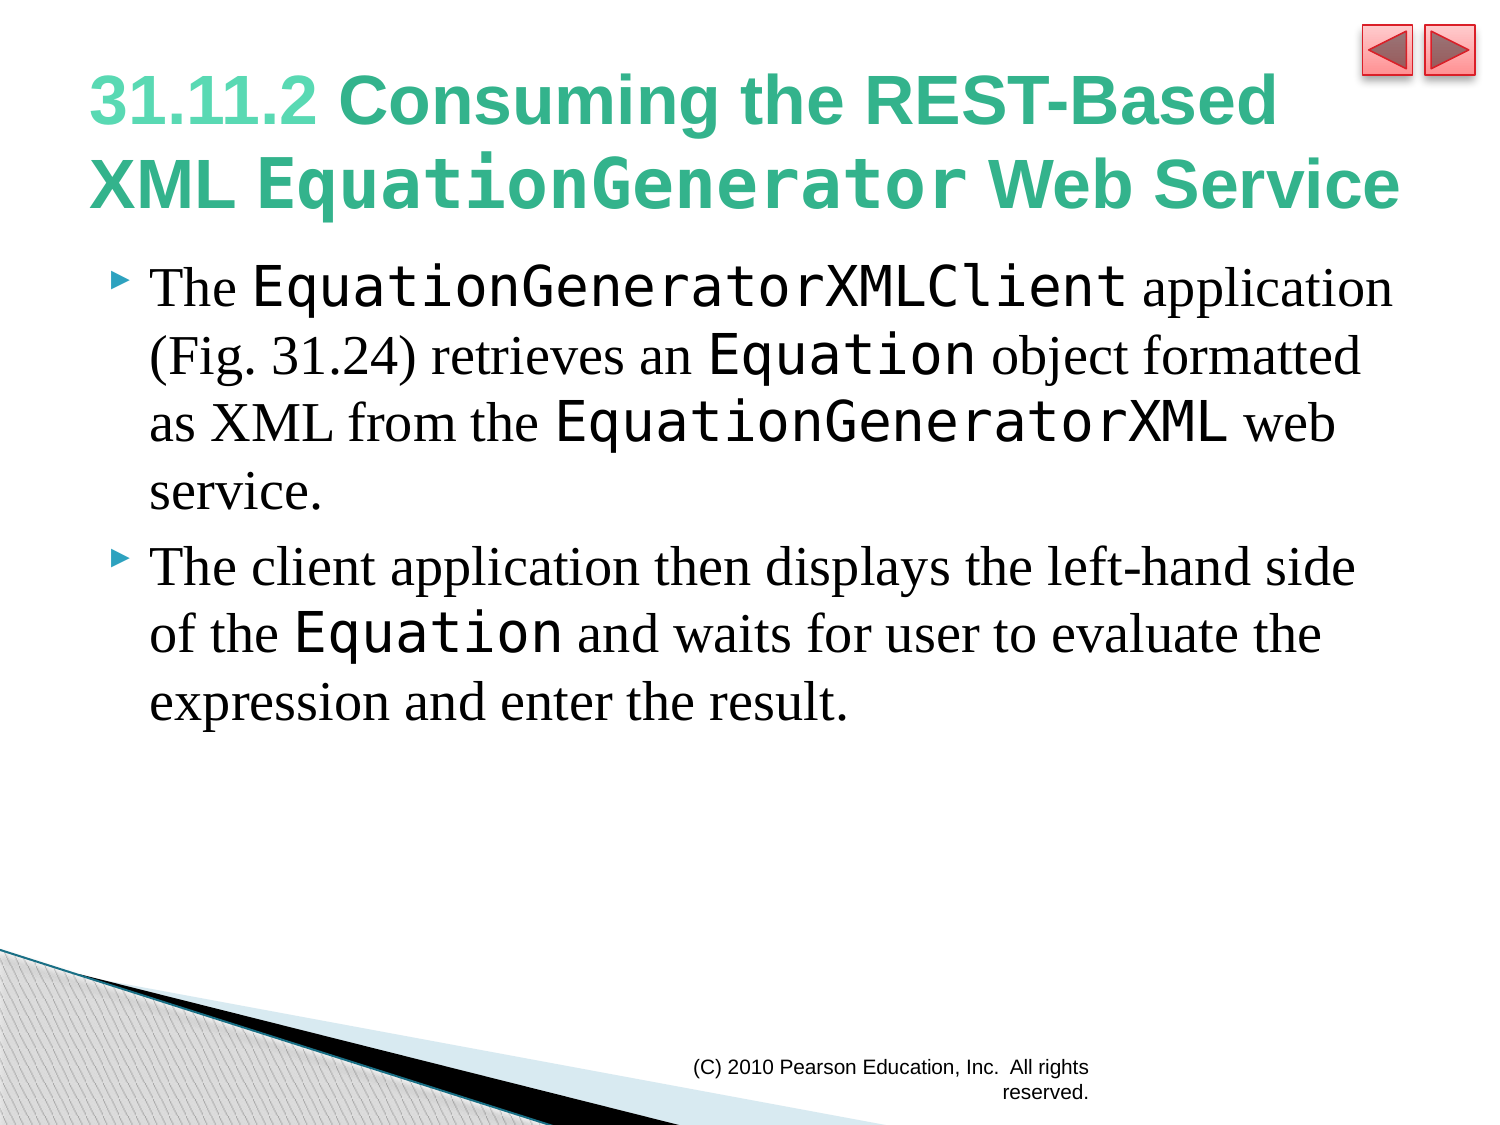

# 31.11.2 Consuming the REST-Based XML EquationGenerator Web Service
The EquationGeneratorXMLClient application (Fig. 31.24) retrieves an Equation object formatted as XML from the EquationGeneratorXML web service.
The client application then displays the left-hand side of the Equation and waits for user to evaluate the expression and enter the result.
(C) 2010 Pearson Education, Inc.  All rights reserved.